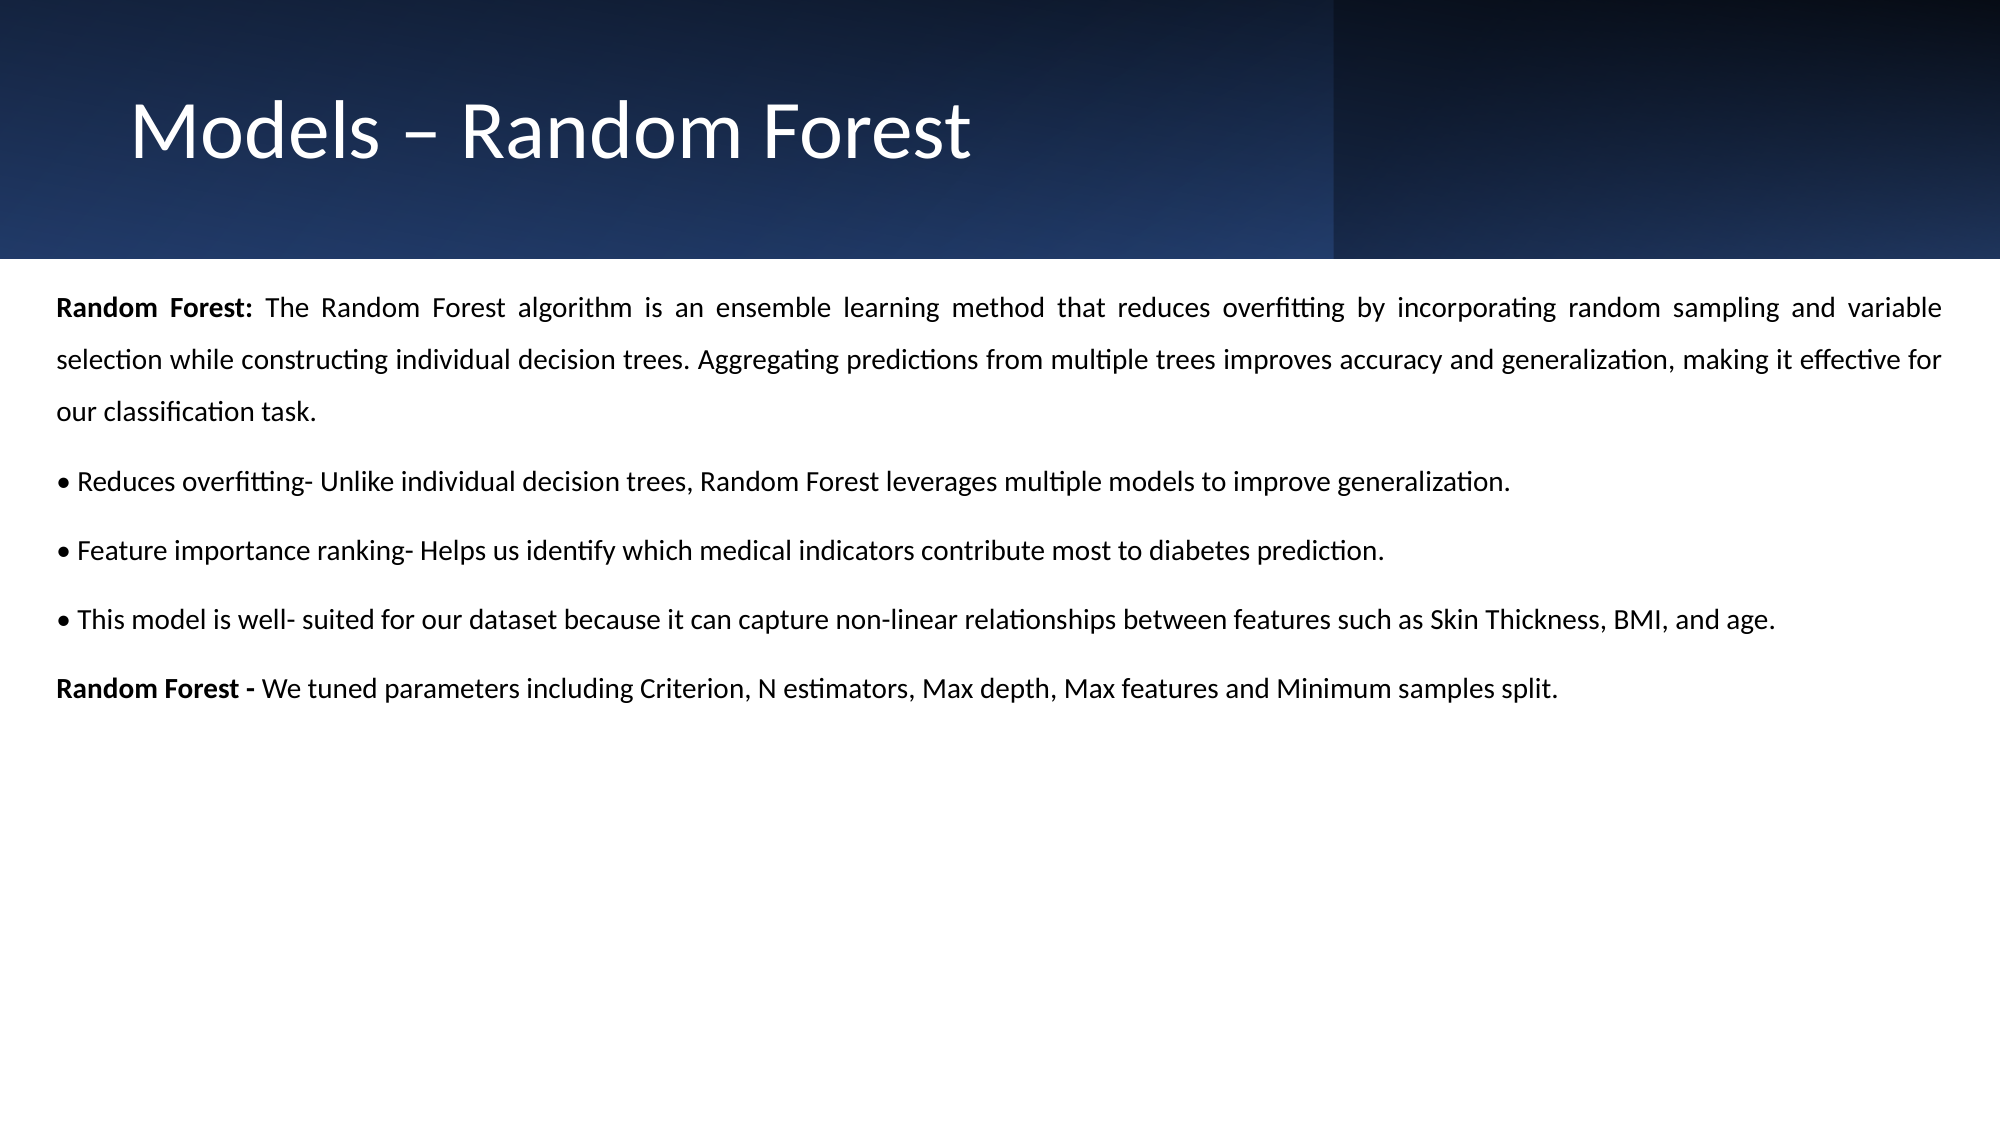

# Models – Random Forest
Random Forest: The Random Forest algorithm is an ensemble learning method that reduces overfitting by incorporating random sampling and variable selection while constructing individual decision trees. Aggregating predictions from multiple trees improves accuracy and generalization, making it effective for our classification task.
• Reduces overfitting- Unlike individual decision trees, Random Forest leverages multiple models to improve generalization.
• Feature importance ranking- Helps us identify which medical indicators contribute most to diabetes prediction.
• This model is well- suited for our dataset because it can capture non-linear relationships between features such as Skin Thickness, BMI, and age.
Random Forest - We tuned parameters including Criterion, N estimators, Max depth, Max features and Minimum samples split.